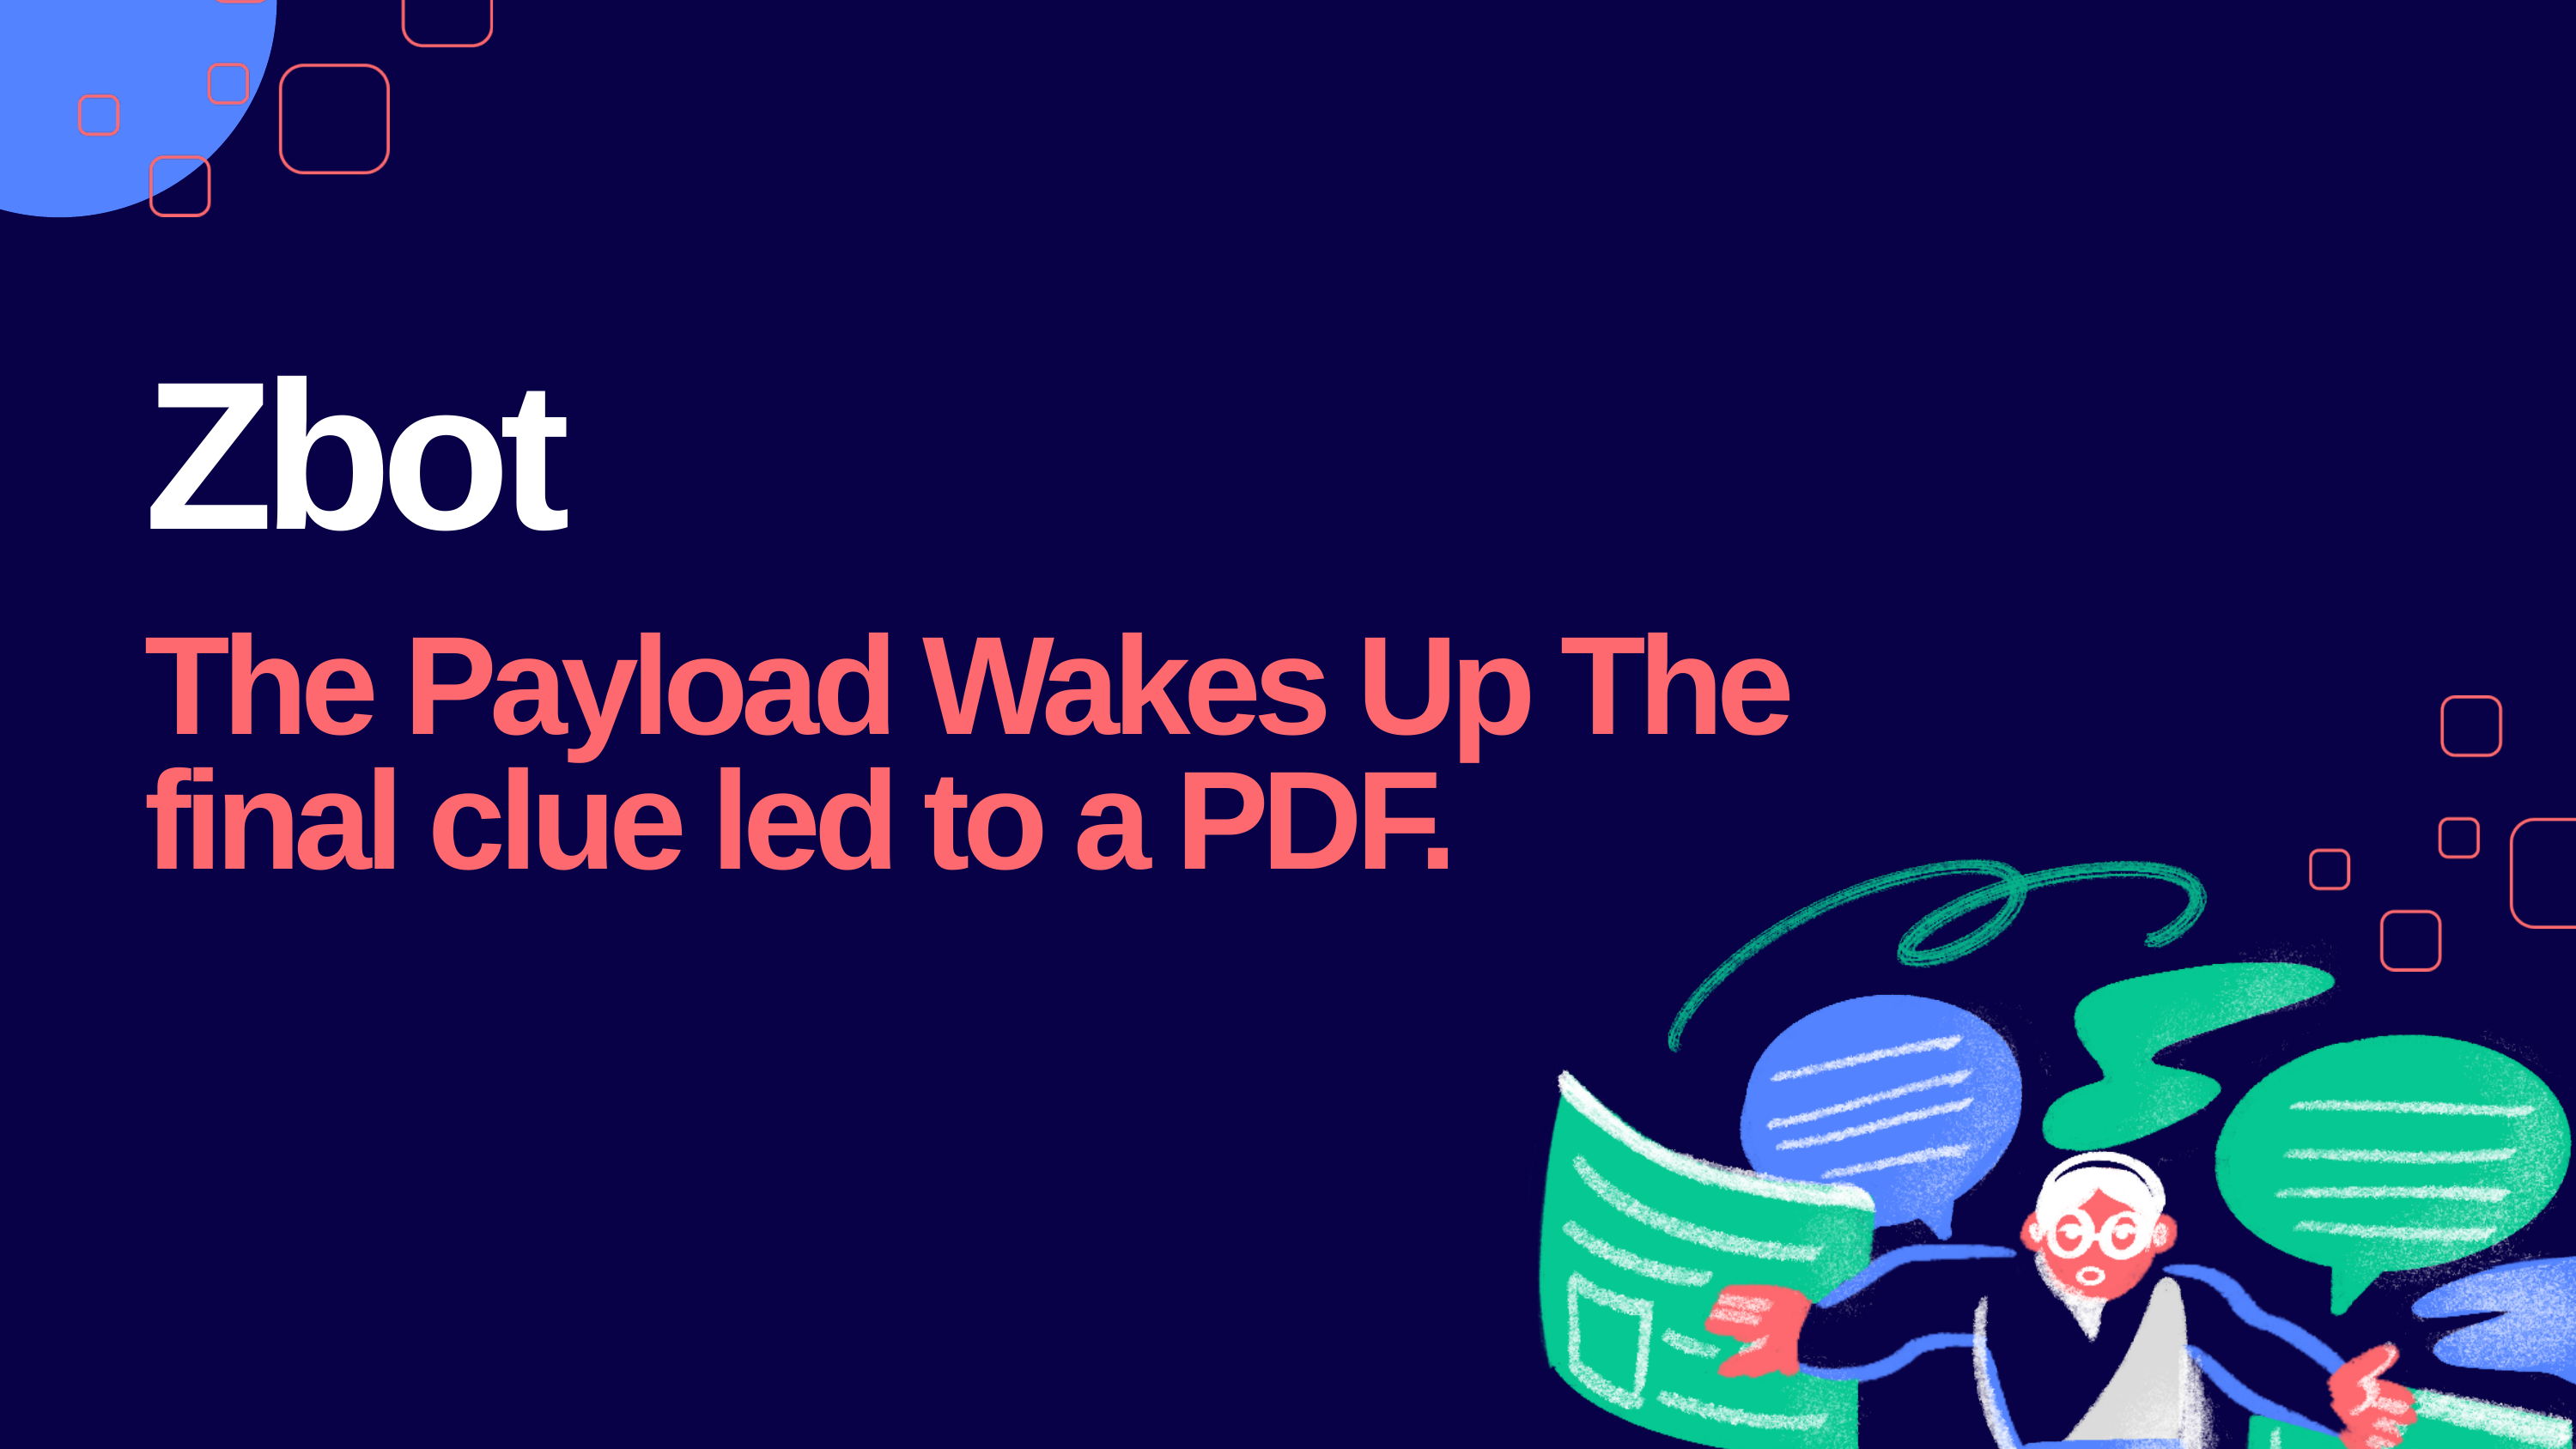

CYBERSECURITY:
Zbot
The Payload Wakes Up The final clue led to a PDF.